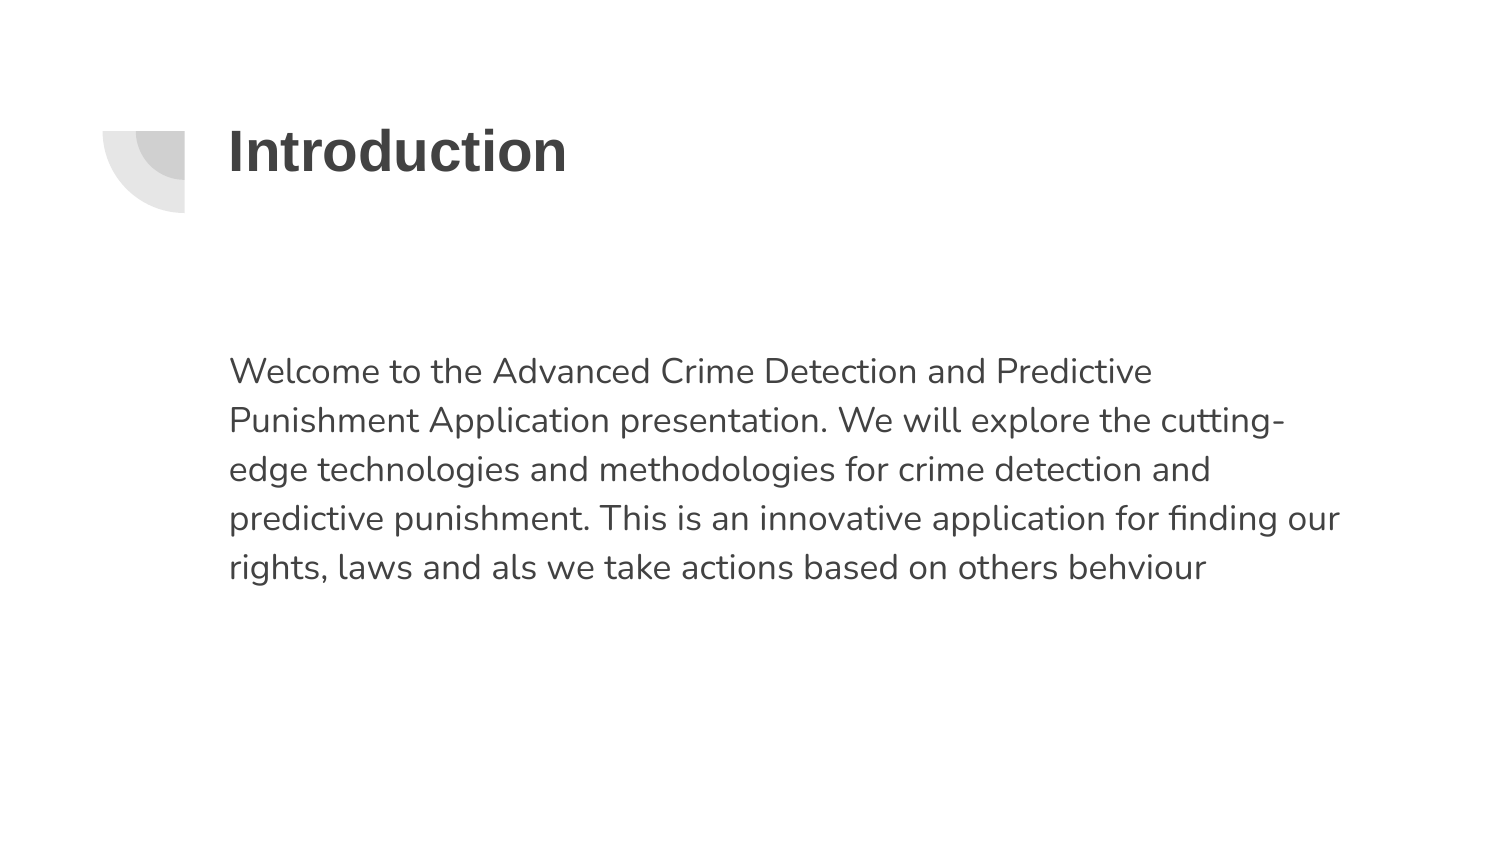

# Introduction
Welcome to the Advanced Crime Detection and Predictive Punishment Application presentation. We will explore the cutting-edge technologies and methodologies for crime detection and predictive punishment. This is an innovative application for finding our rights, laws and als we take actions based on others behviour